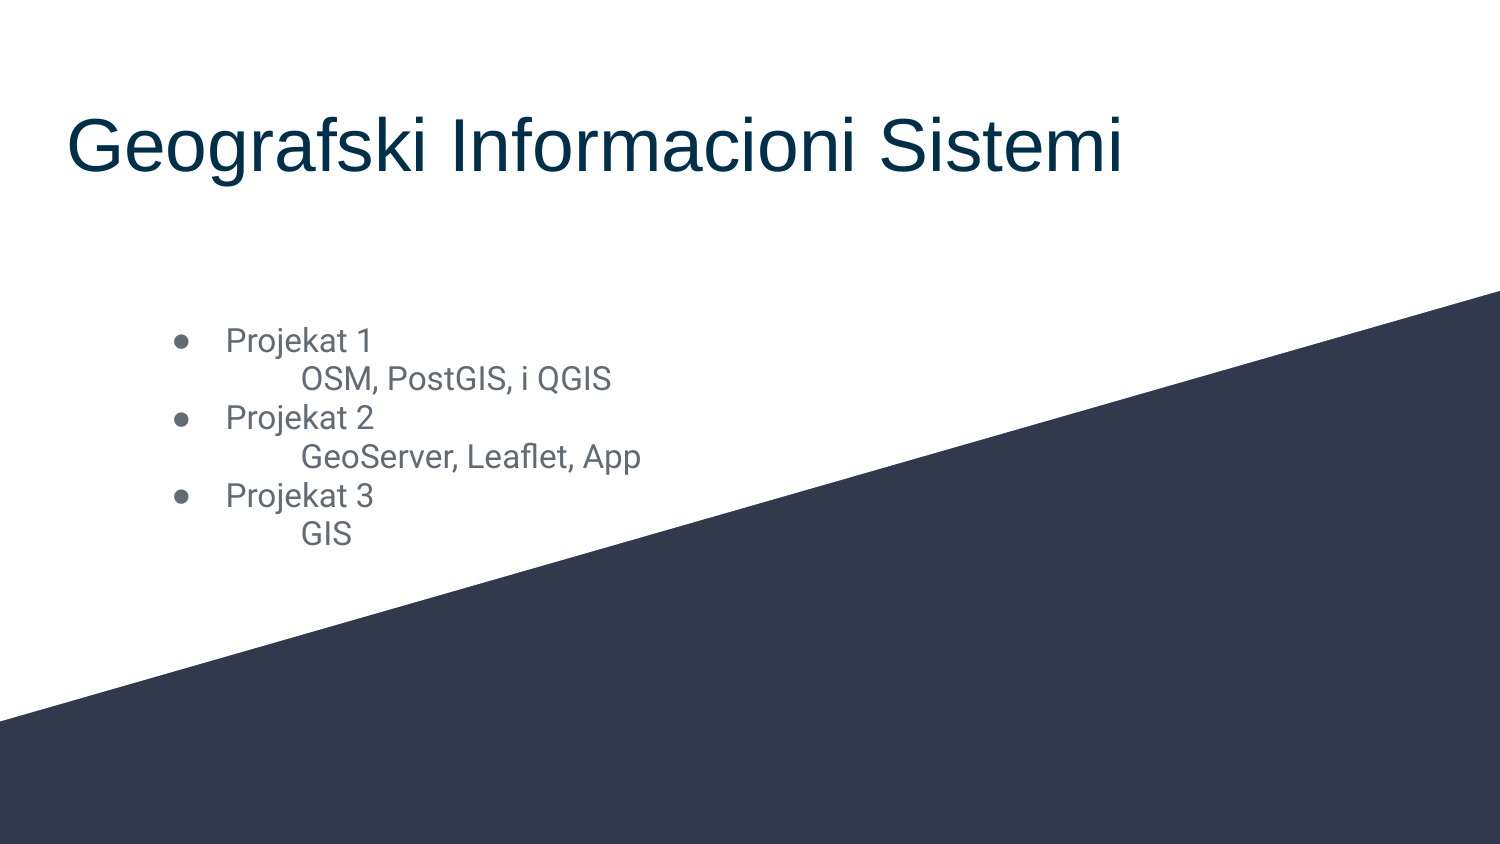

# Geografski Informacioni Sistemi
Projekat 1
OSM, PostGIS, i QGIS
Projekat 2
GeoServer, Leaflet, App
Projekat 3
GIS